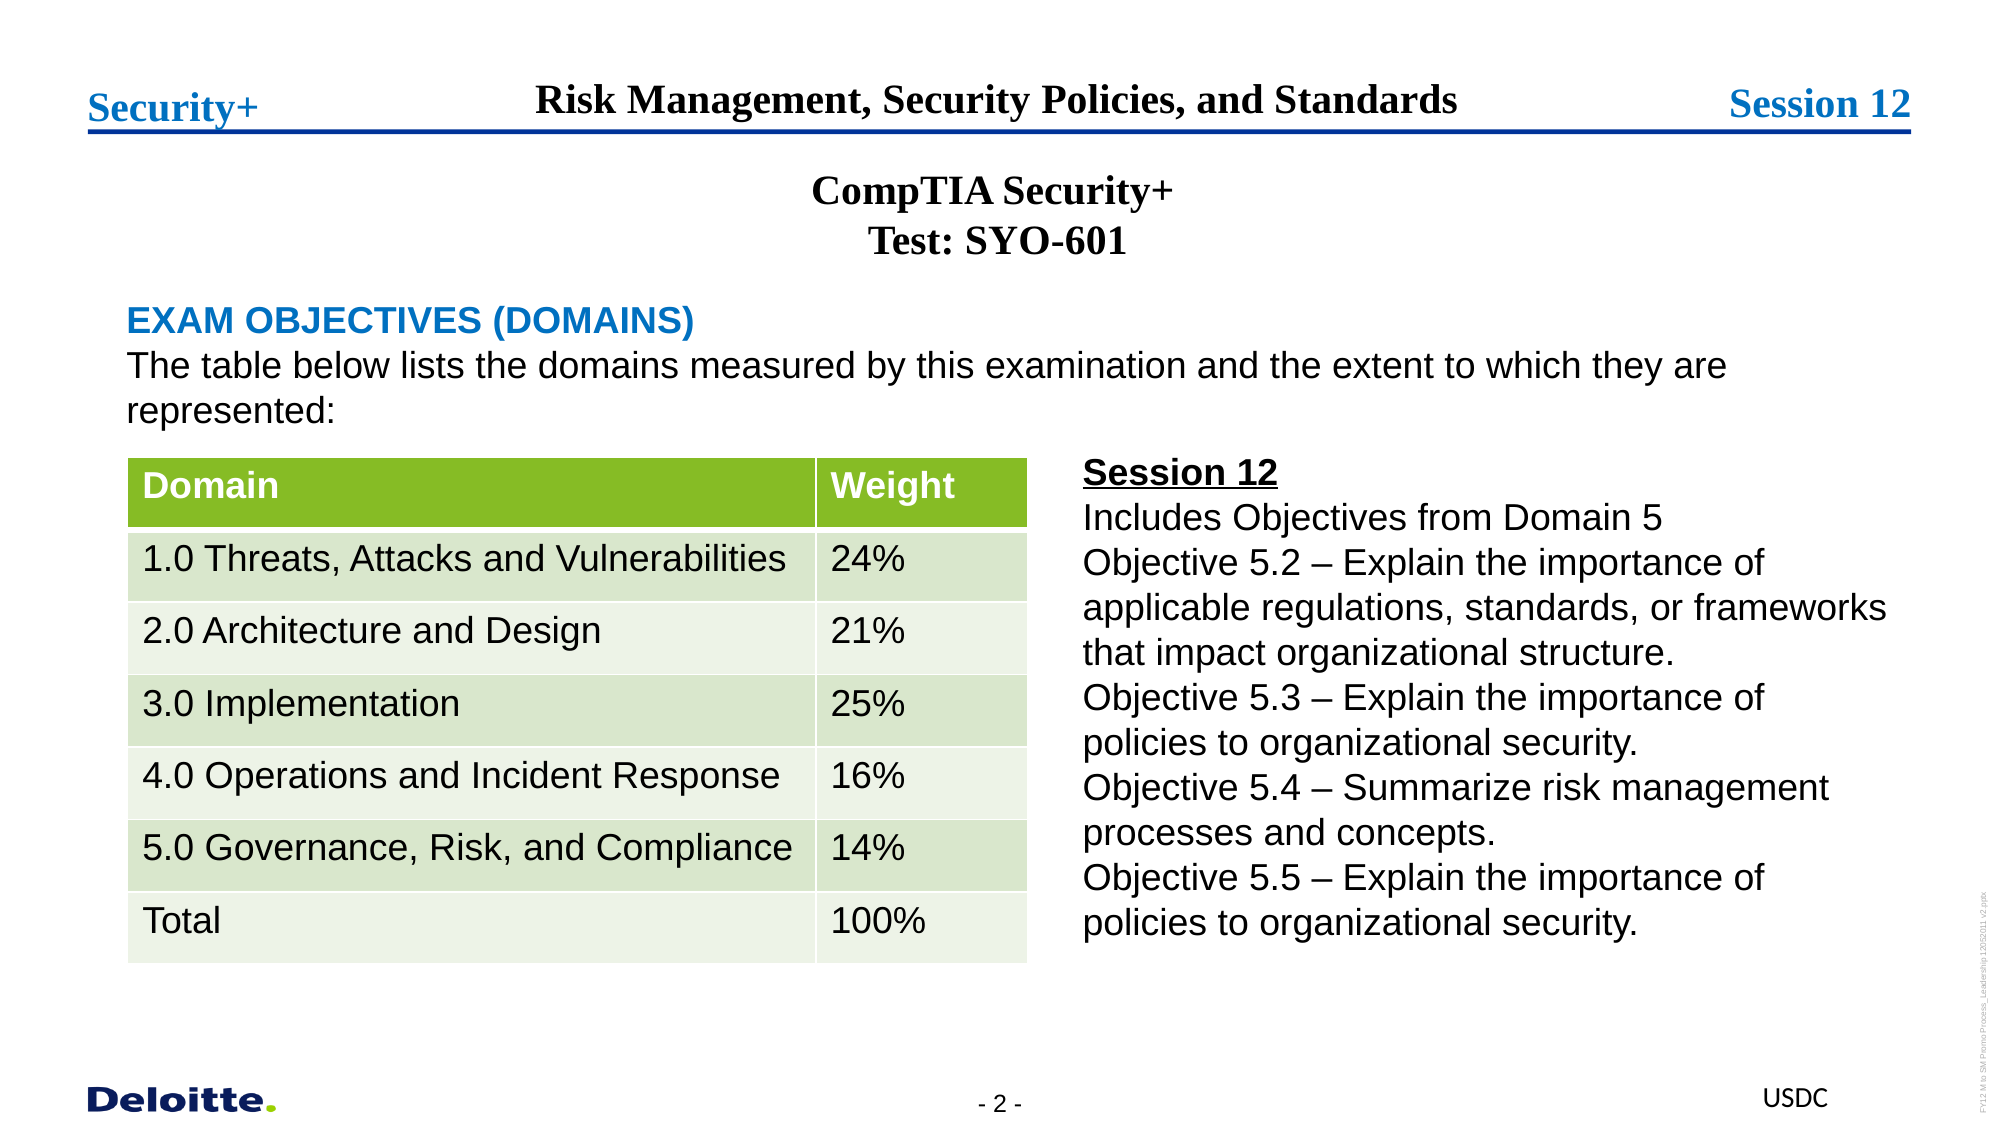

Risk Management, Security Policies, and Standards
Session 12
Security+
CompTIA Security+
Test: SYO-601
EXAM OBJECTIVES (DOMAINS)
The table below lists the domains measured by this examination and the extent to which they are represented:
Session 12
Includes Objectives from Domain 5
Objective 5.2 – Explain the importance of applicable regulations, standards, or frameworks that impact organizational structure.
Objective 5.3 – Explain the importance of policies to organizational security.
Objective 5.4 – Summarize risk management processes and concepts.
Objective 5.5 – Explain the importance of policies to organizational security.

| Domain | Weight |
| --- | --- |
| 1.0 Threats, Attacks and Vulnerabilities | 24% |
| 2.0 Architecture and Design | 21% |
| 3.0 Implementation | 25% |
| 4.0 Operations and Incident Response | 16% |
| 5.0 Governance, Risk, and Compliance | 14% |
| Total | 100% |